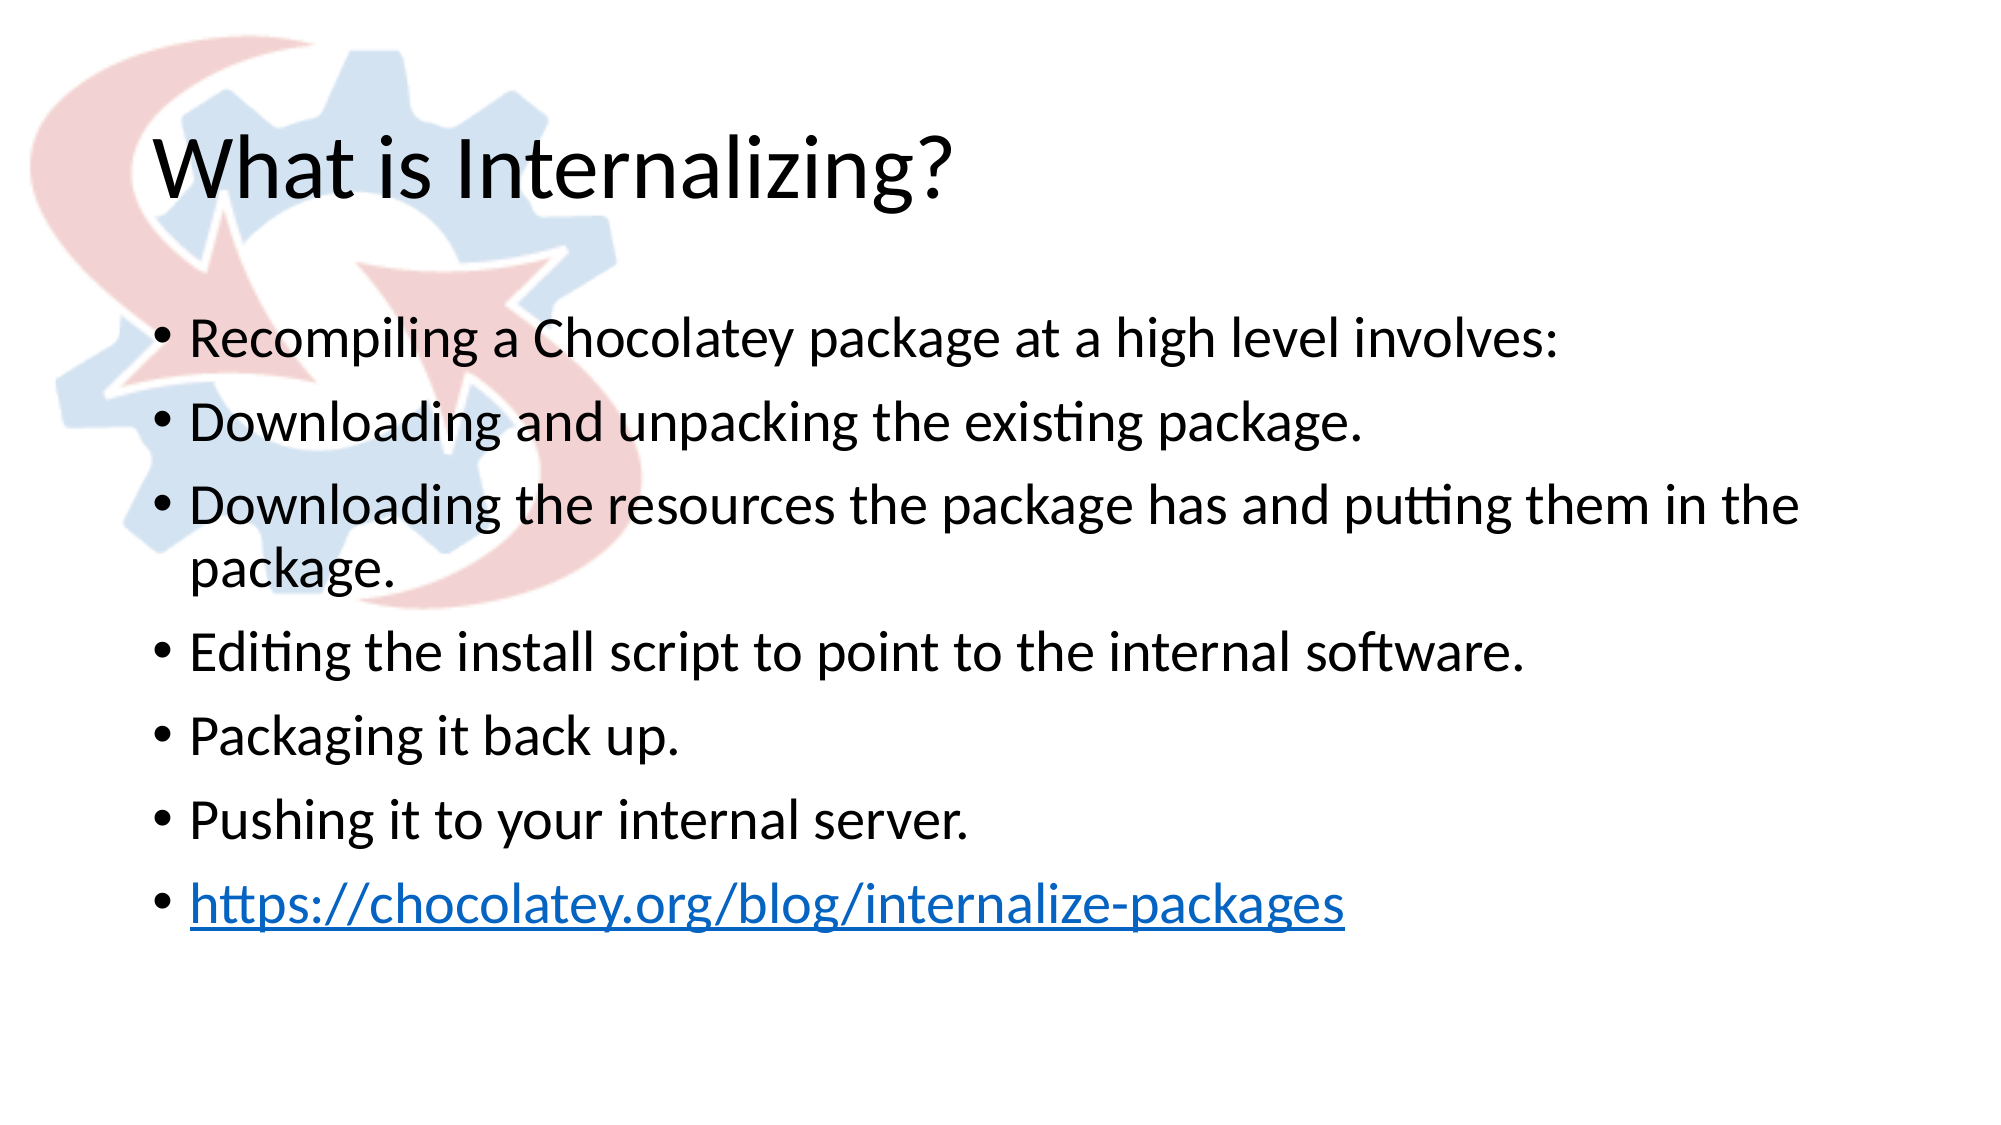

# What is Internalizing?
Recompiling a Chocolatey package at a high level involves:
Downloading and unpacking the existing package.
Downloading the resources the package has and putting them in the package.
Editing the install script to point to the internal software.
Packaging it back up.
Pushing it to your internal server.
https://chocolatey.org/blog/internalize-packages